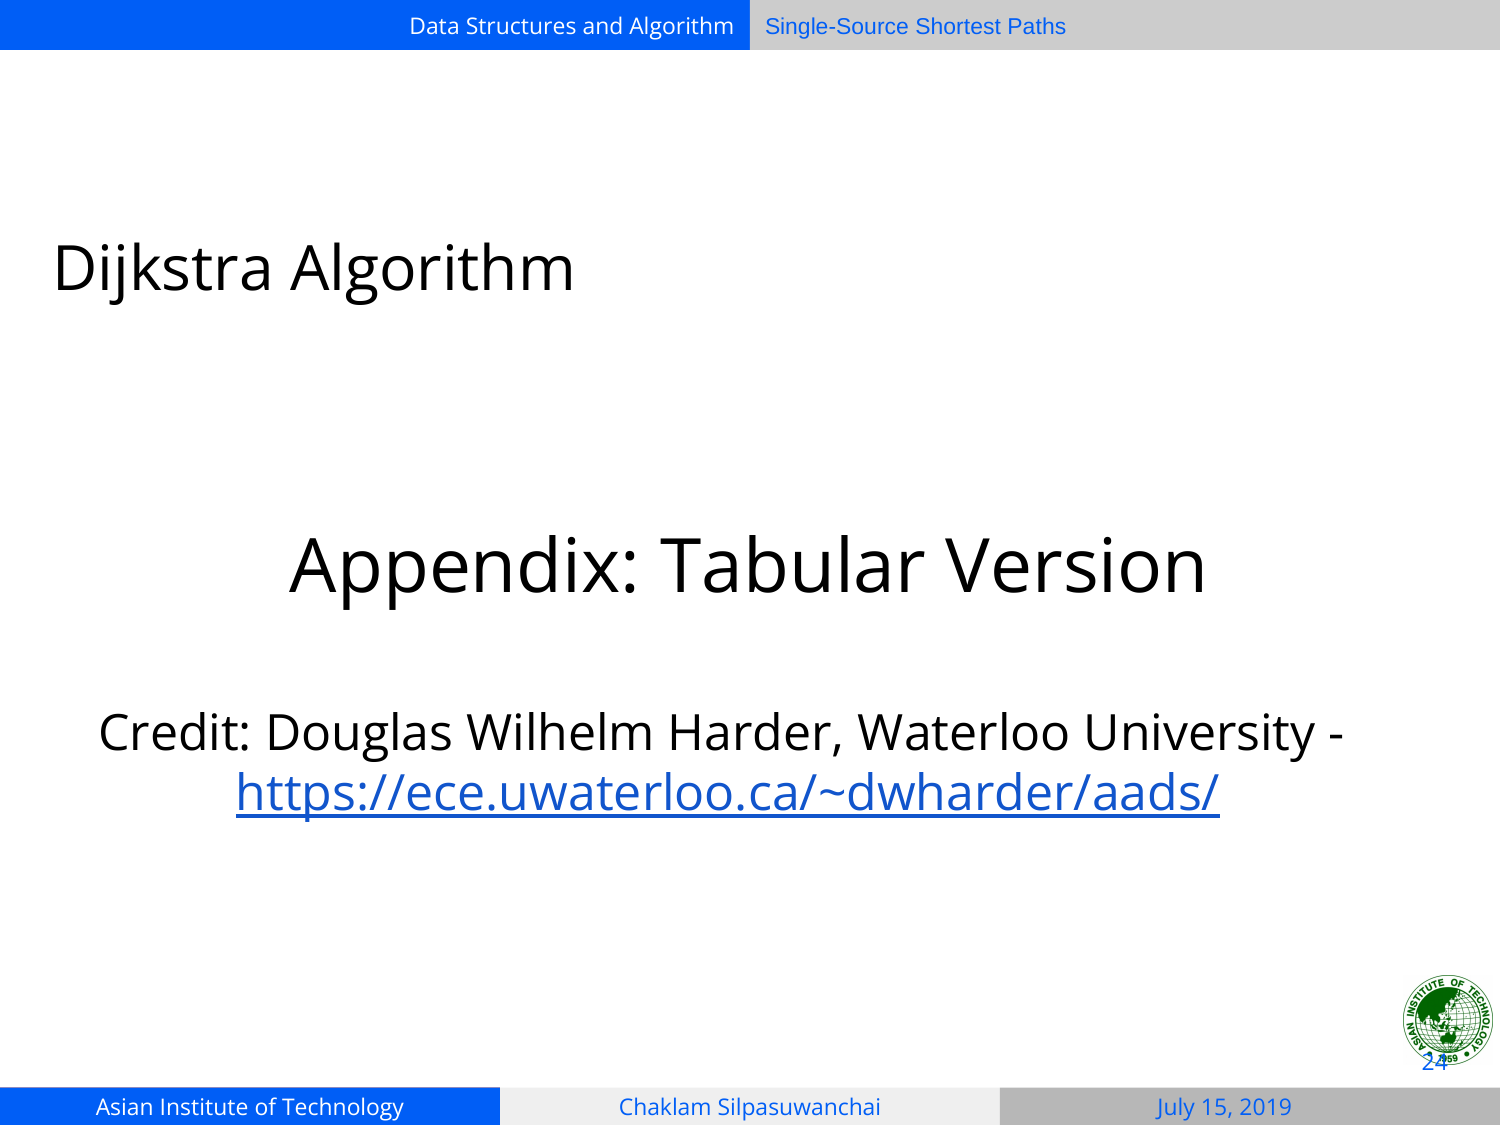

Dijkstra Algorithm
# Appendix: Tabular Version
Credit: Douglas Wilhelm Harder, Waterloo University - https://ece.uwaterloo.ca/~dwharder/aads/
24